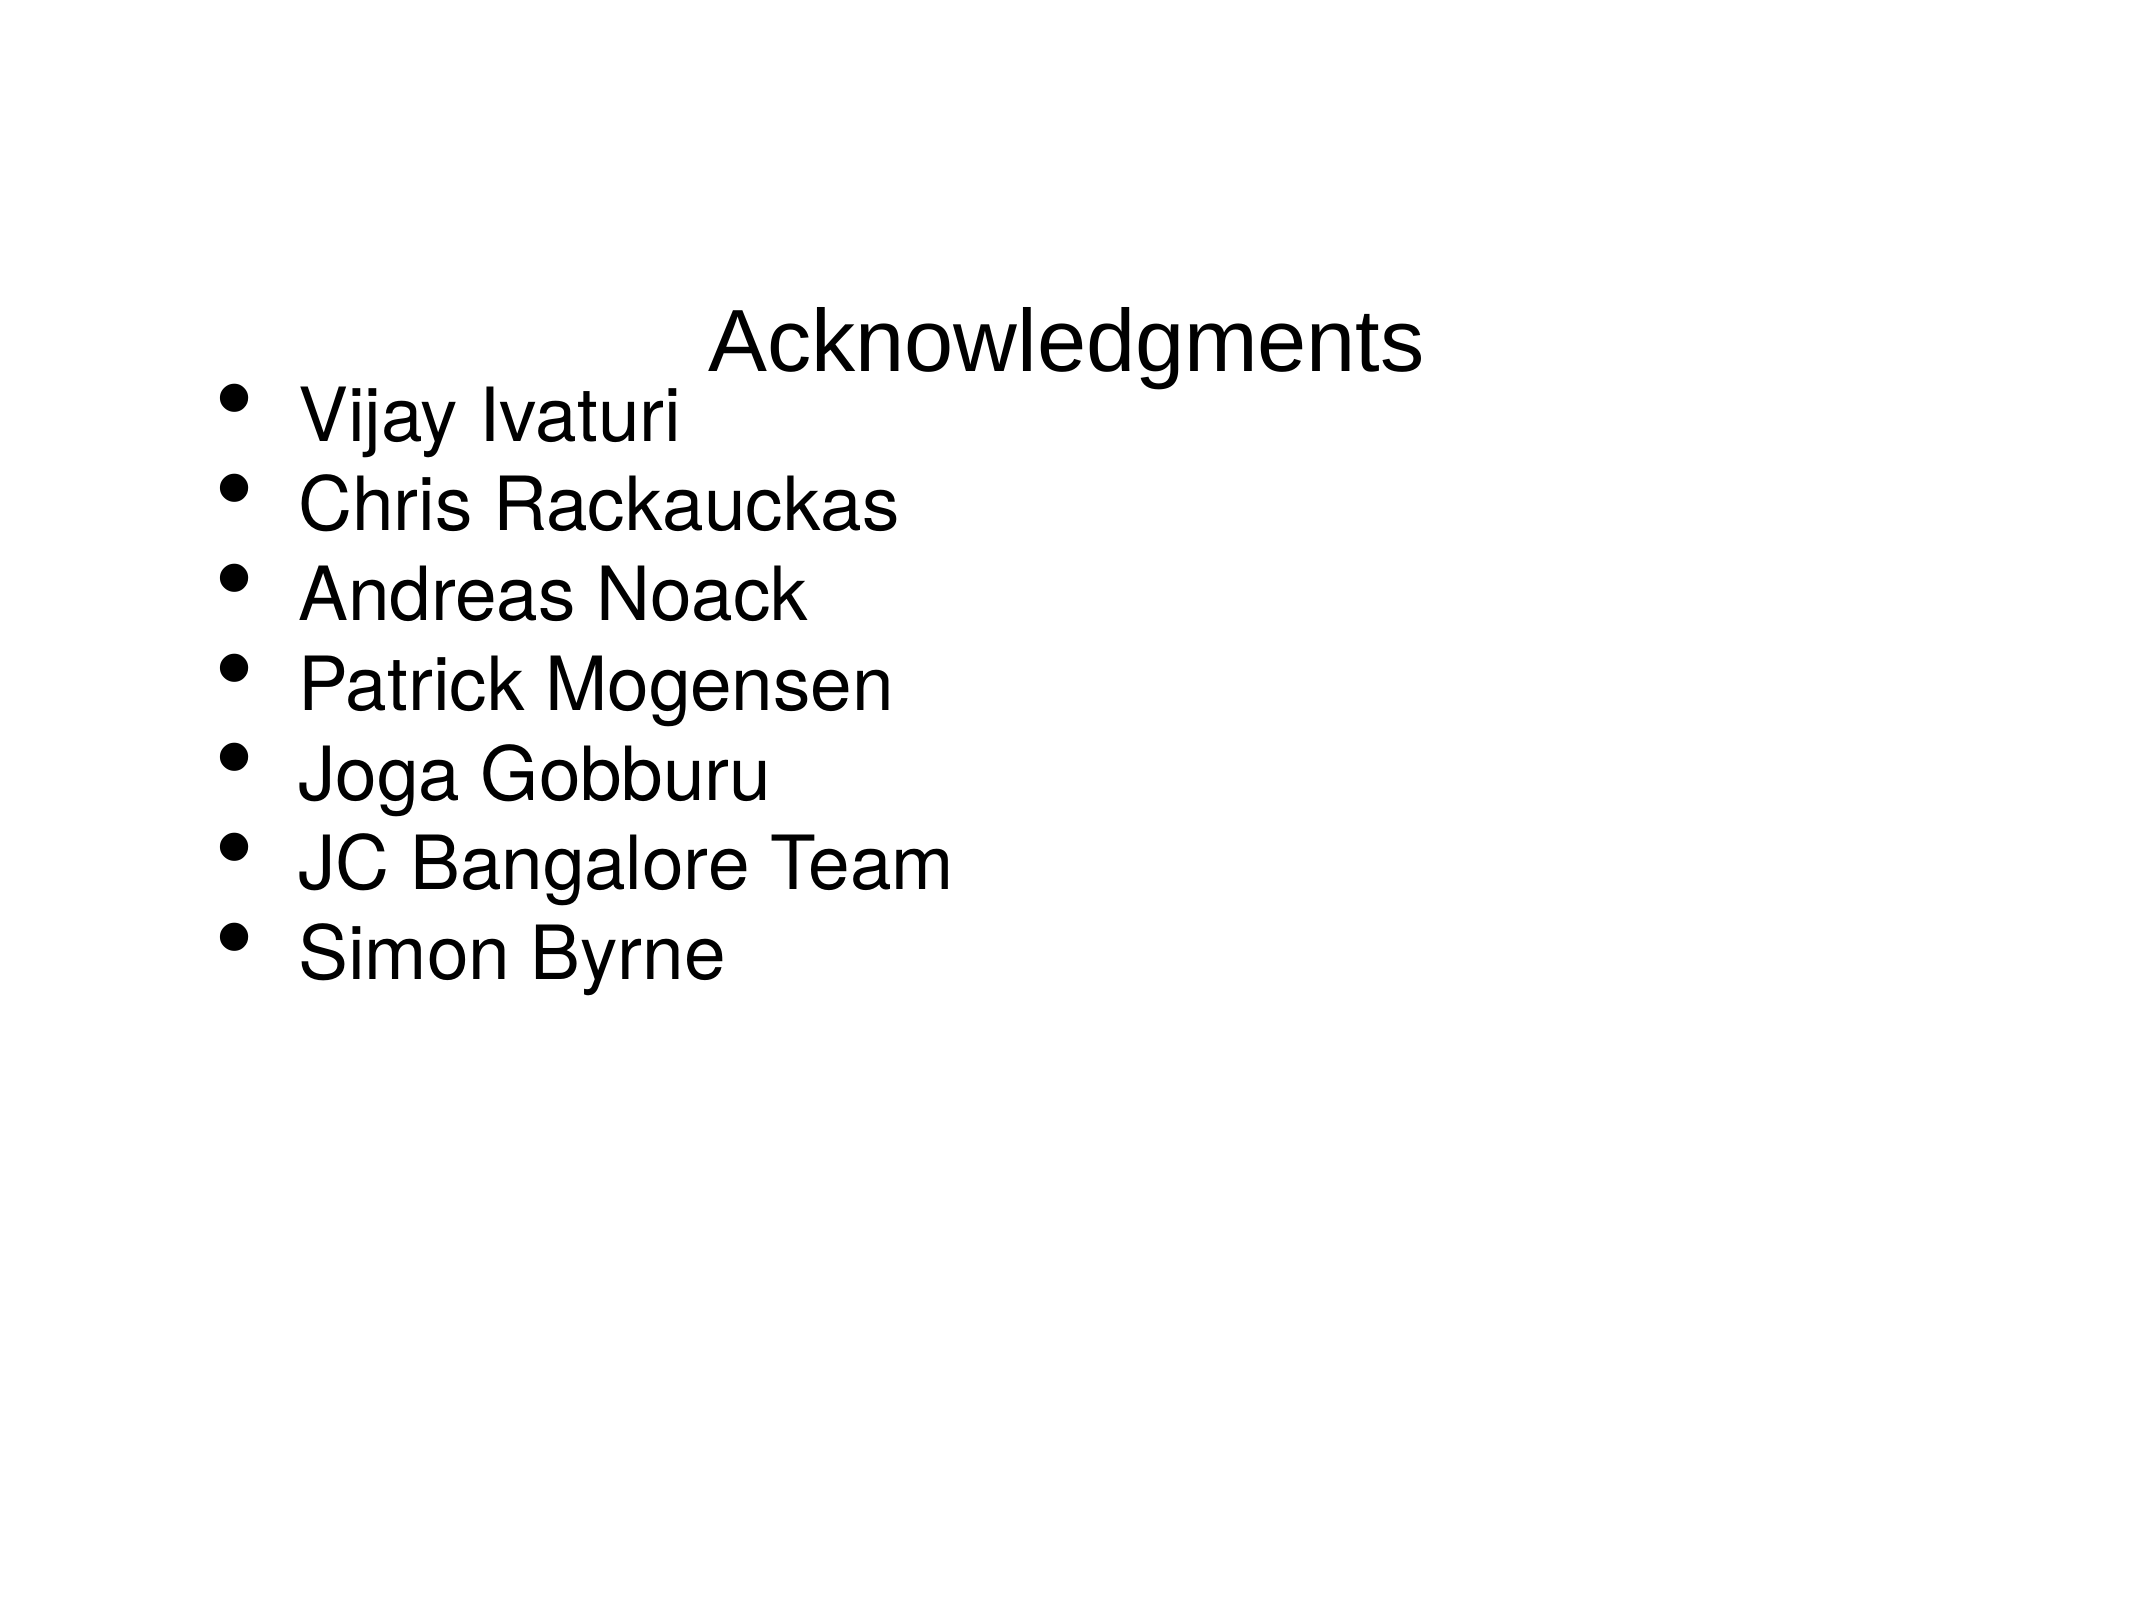

# Acknowledgments
Vijay Ivaturi
Chris Rackauckas
Andreas Noack
Patrick Mogensen
Joga Gobburu
JC Bangalore Team
Simon Byrne